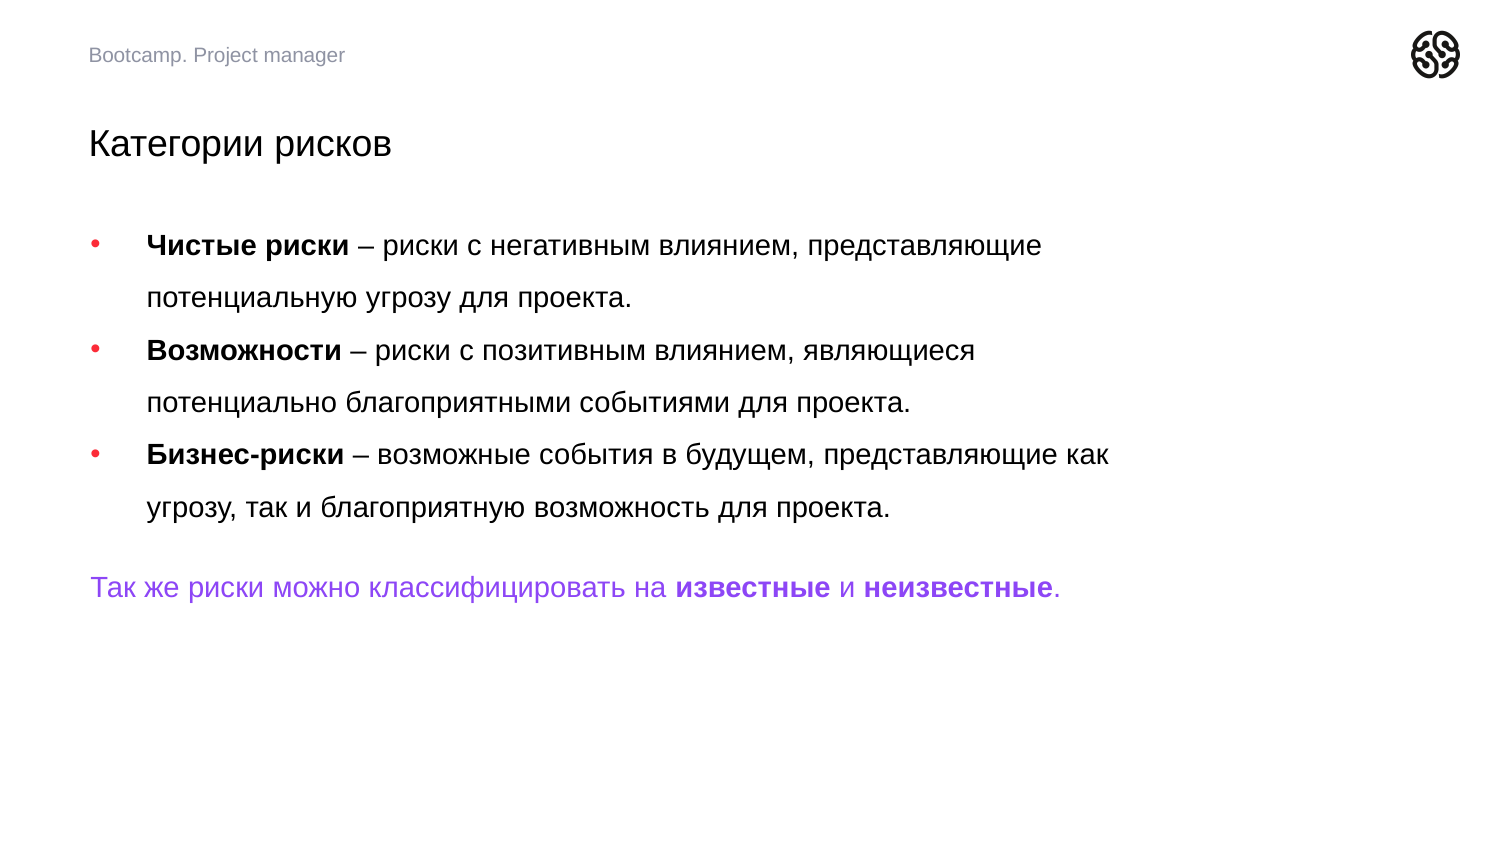

Bootcamp. Project manager
# Категории рисков
Чистые риски – риски с негативным влиянием, представляющие потенциальную угрозу для проекта.
Возможности – риски с позитивным влиянием, являющиеся потенциально благоприятными событиями для проекта.
Бизнес-риски – возможные события в будущем, представляющие как угрозу, так и благоприятную возможность для проекта.

Так же риски можно классифицировать на известные и неизвестные.